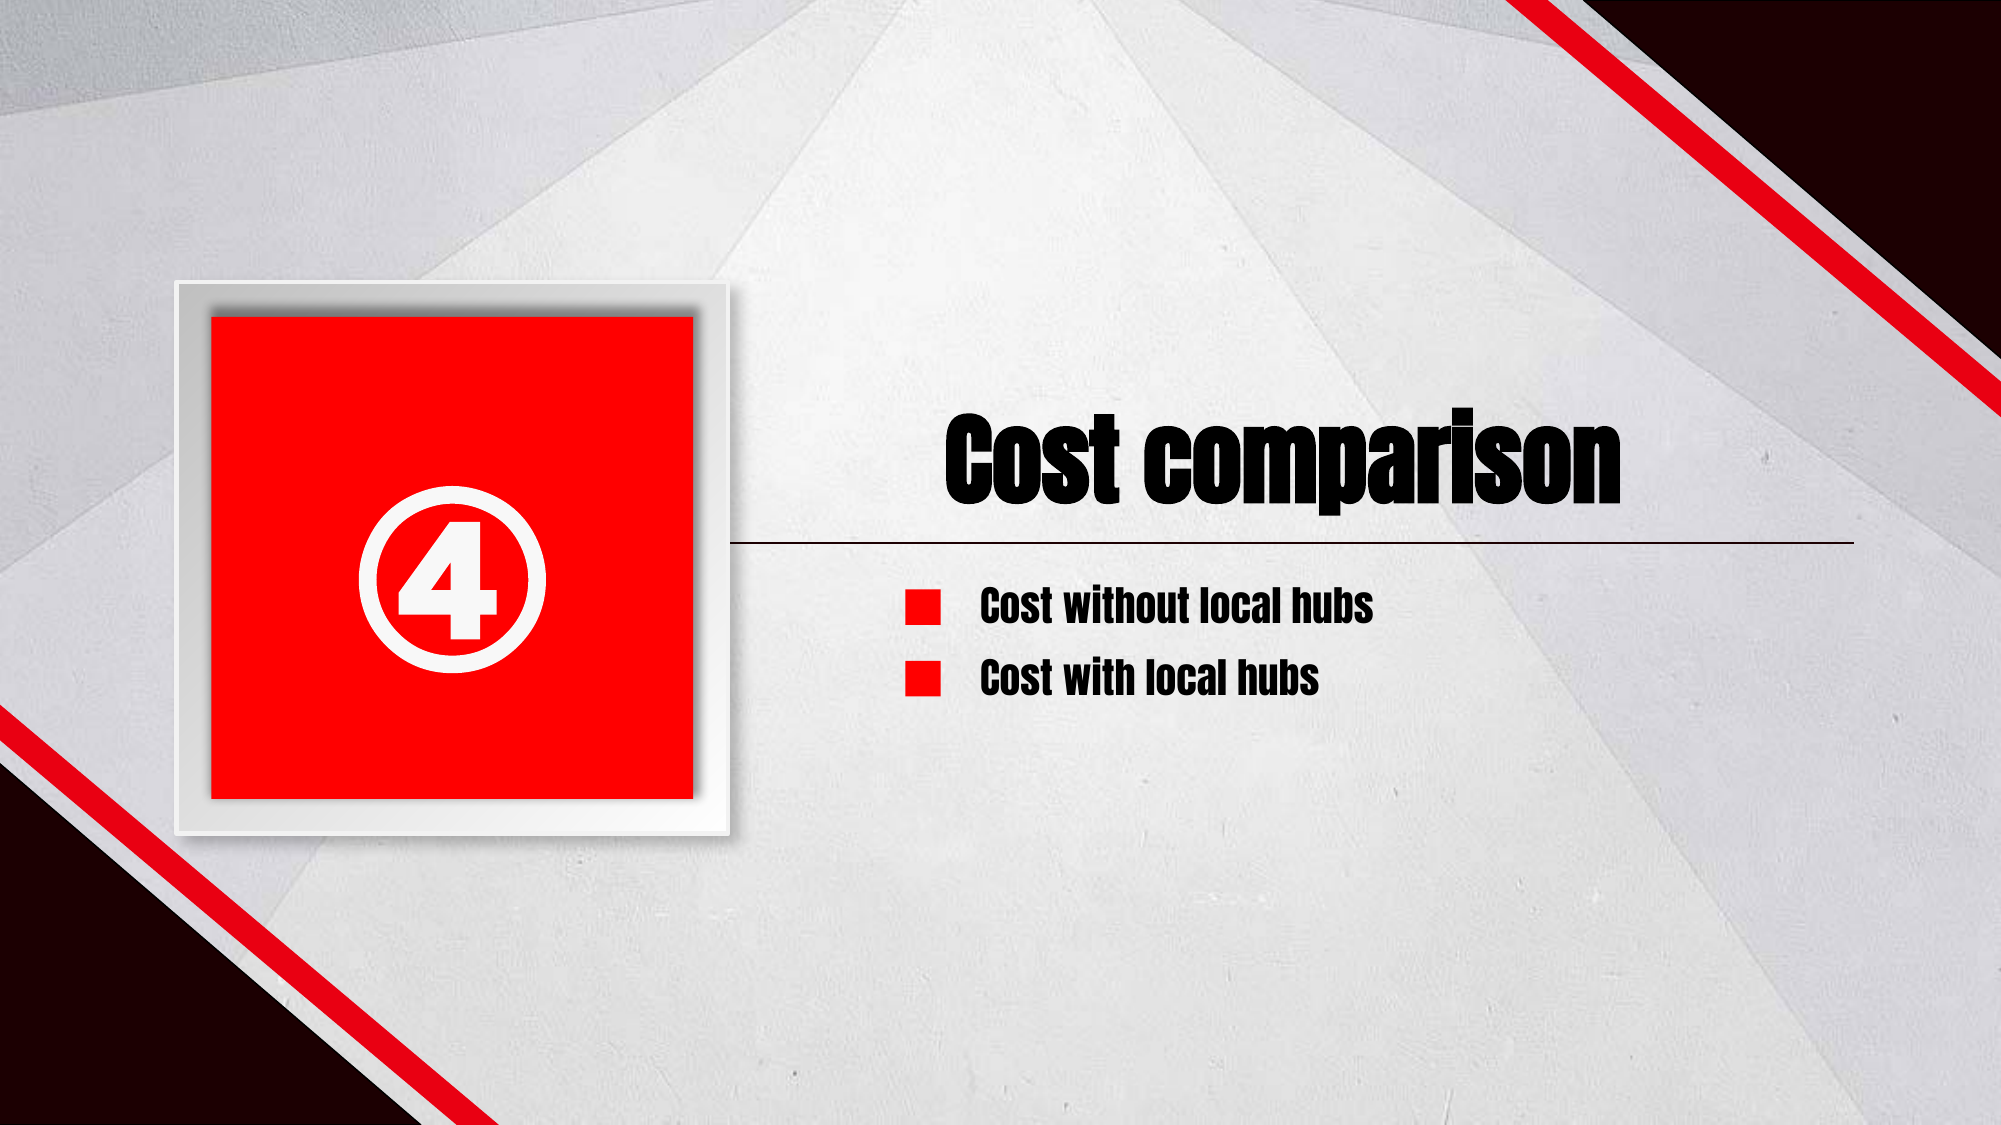

④

Cost comparison
Cost without local hubs

Cost with local hubs